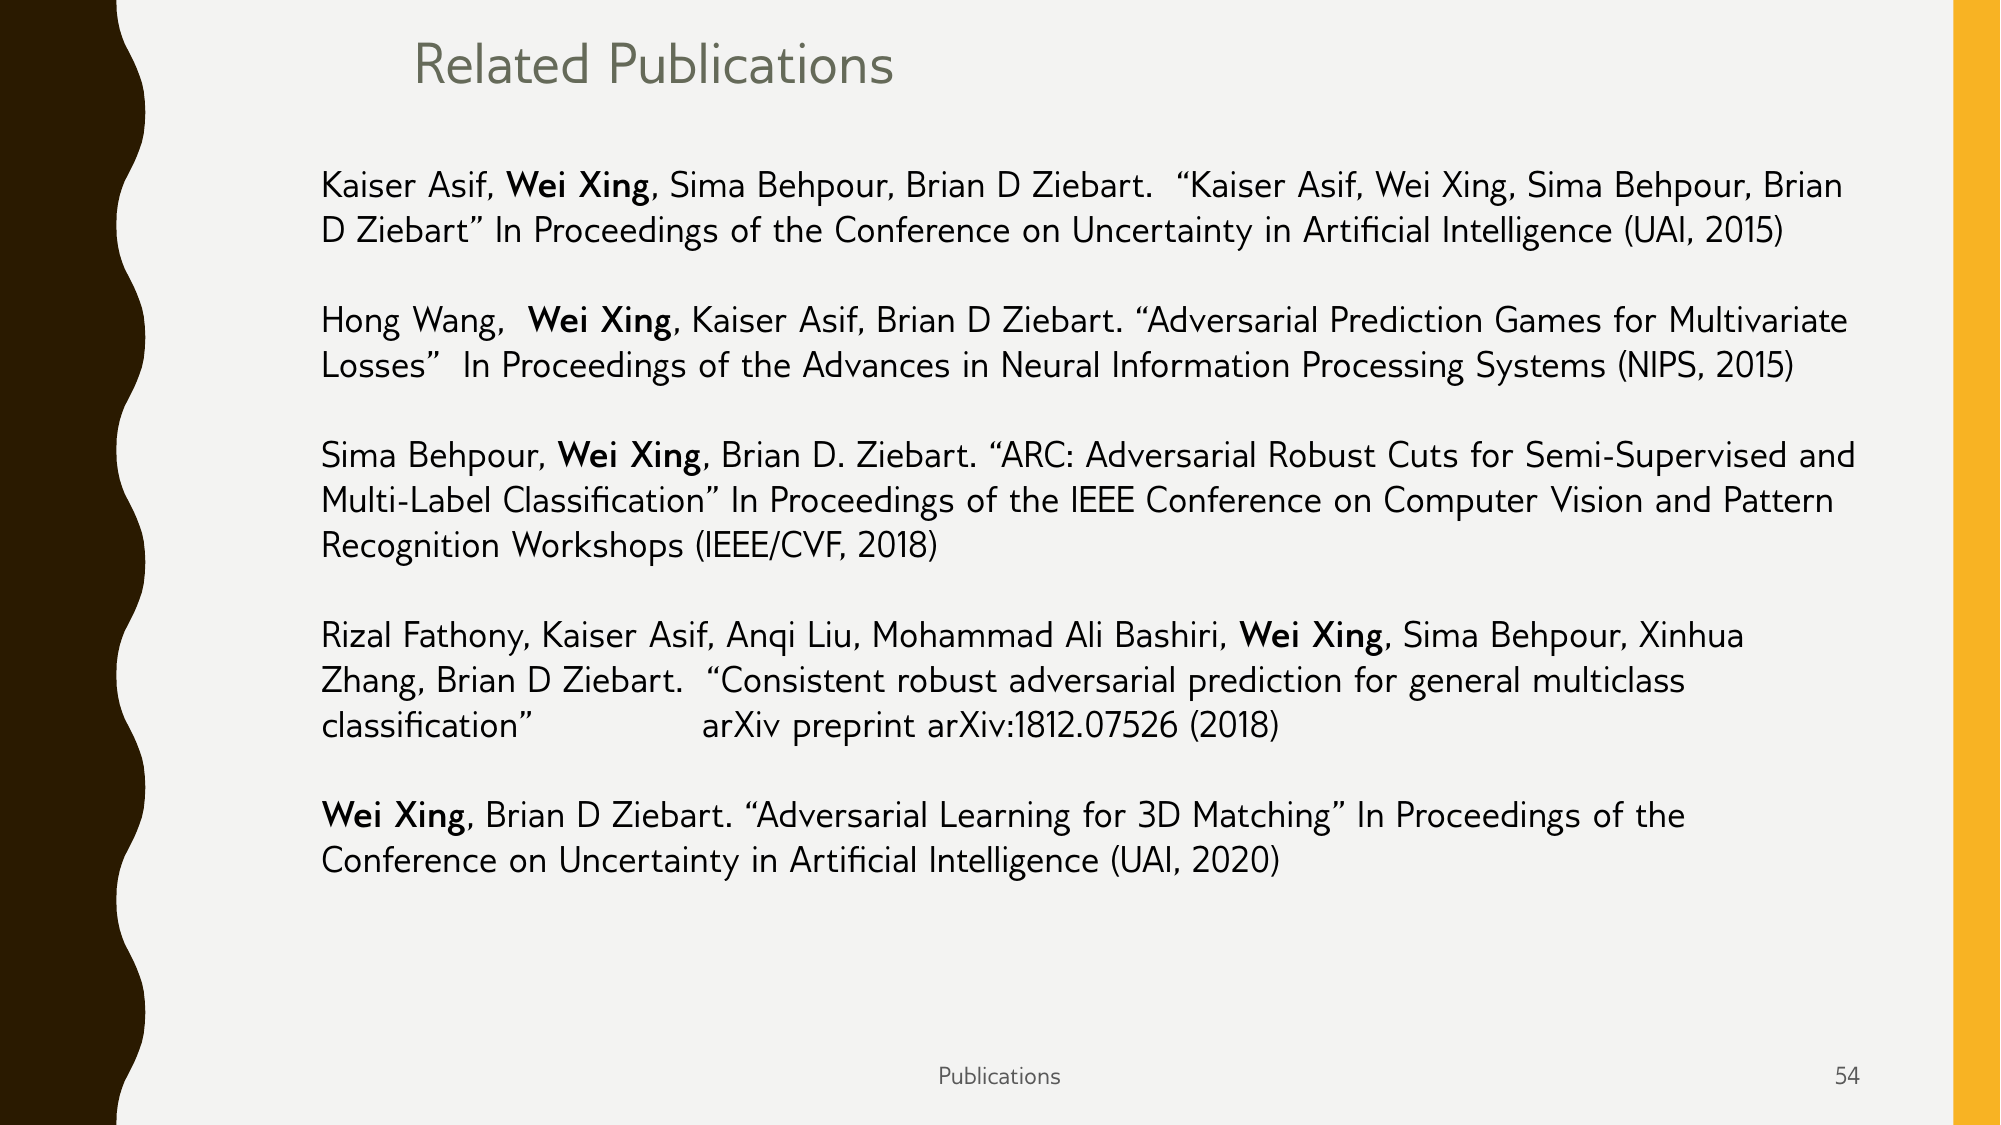

Related Publications
Kaiser Asif, Wei Xing, Sima Behpour, Brian D Ziebart.  “Kaiser Asif, Wei Xing, Sima Behpour, Brian D Ziebart” In Proceedings of the Conference on Uncertainty in Artificial Intelligence (UAI, 2015)

Hong Wang,  Wei Xing, Kaiser Asif, Brian D Ziebart. “Adversarial Prediction Games for Multivariate Losses”  In Proceedings of the Advances in Neural Information Processing Systems (NIPS, 2015)

Sima Behpour, Wei Xing, Brian D. Ziebart. “ARC: Adversarial Robust Cuts for Semi-Supervised and Multi-Label Classification” In Proceedings of the IEEE Conference on Computer Vision and Pattern Recognition Workshops (IEEE/CVF, 2018)

Rizal Fathony, Kaiser Asif, Anqi Liu, Mohammad Ali Bashiri, Wei Xing, Sima Behpour, Xinhua Zhang, Brian D Ziebart.  “Consistent robust adversarial prediction for general multiclass classification”               arXiv preprint arXiv:1812.07526 (2018)

Wei Xing, Brian D Ziebart. “Adversarial Learning for 3D Matching” In Proceedings of the Conference on Uncertainty in Artificial Intelligence (UAI, 2020)
Publications
54